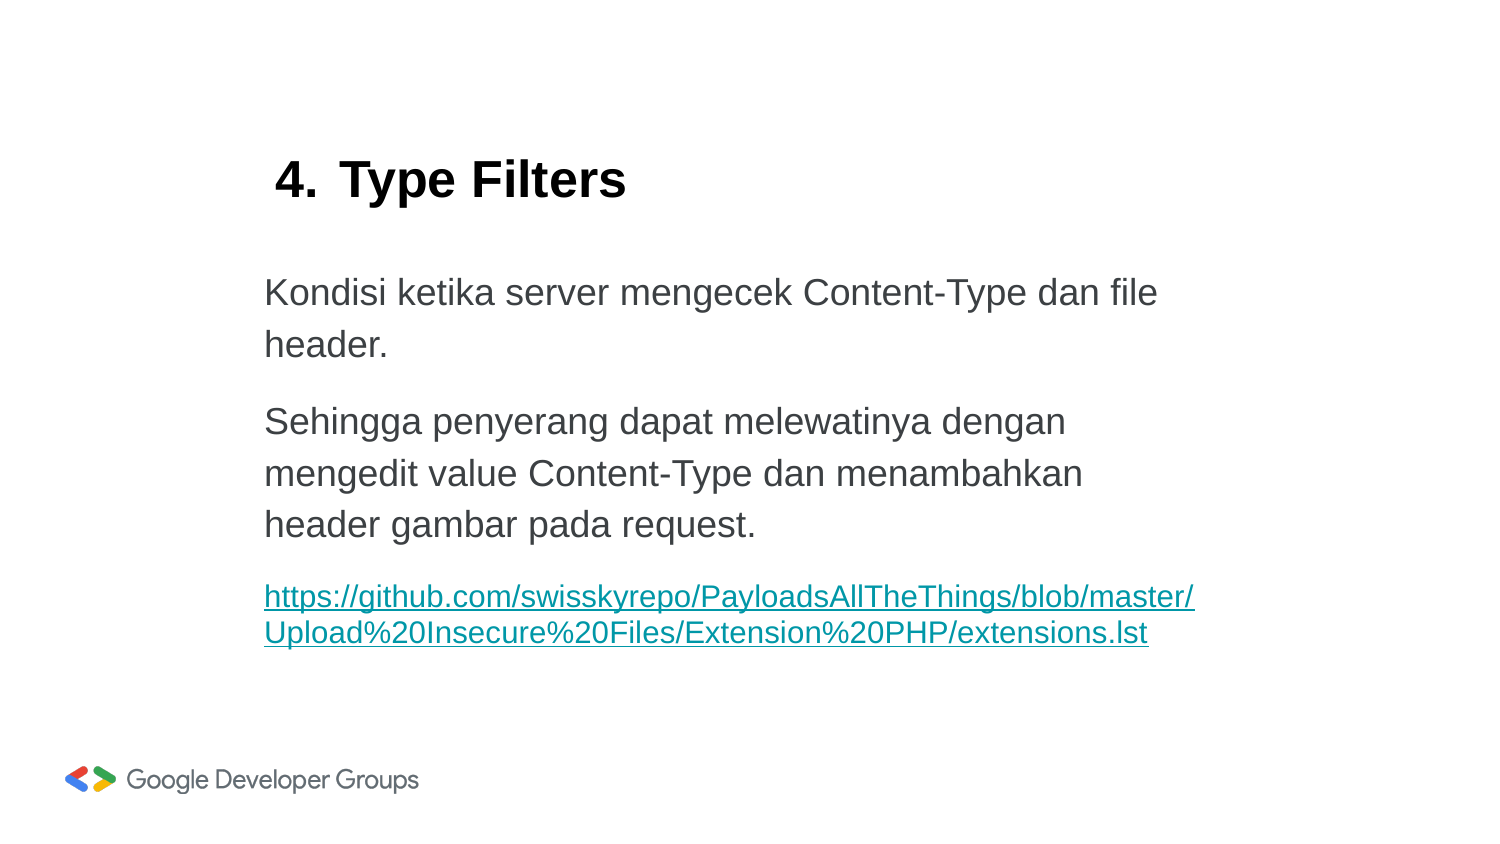

# Type Filters
Kondisi ketika server mengecek Content-Type dan file header.
Sehingga penyerang dapat melewatinya dengan mengedit value Content-Type dan menambahkan header gambar pada request.
https://github.com/swisskyrepo/PayloadsAllTheThings/blob/master/Upload%20Insecure%20Files/Extension%20PHP/extensions.lst